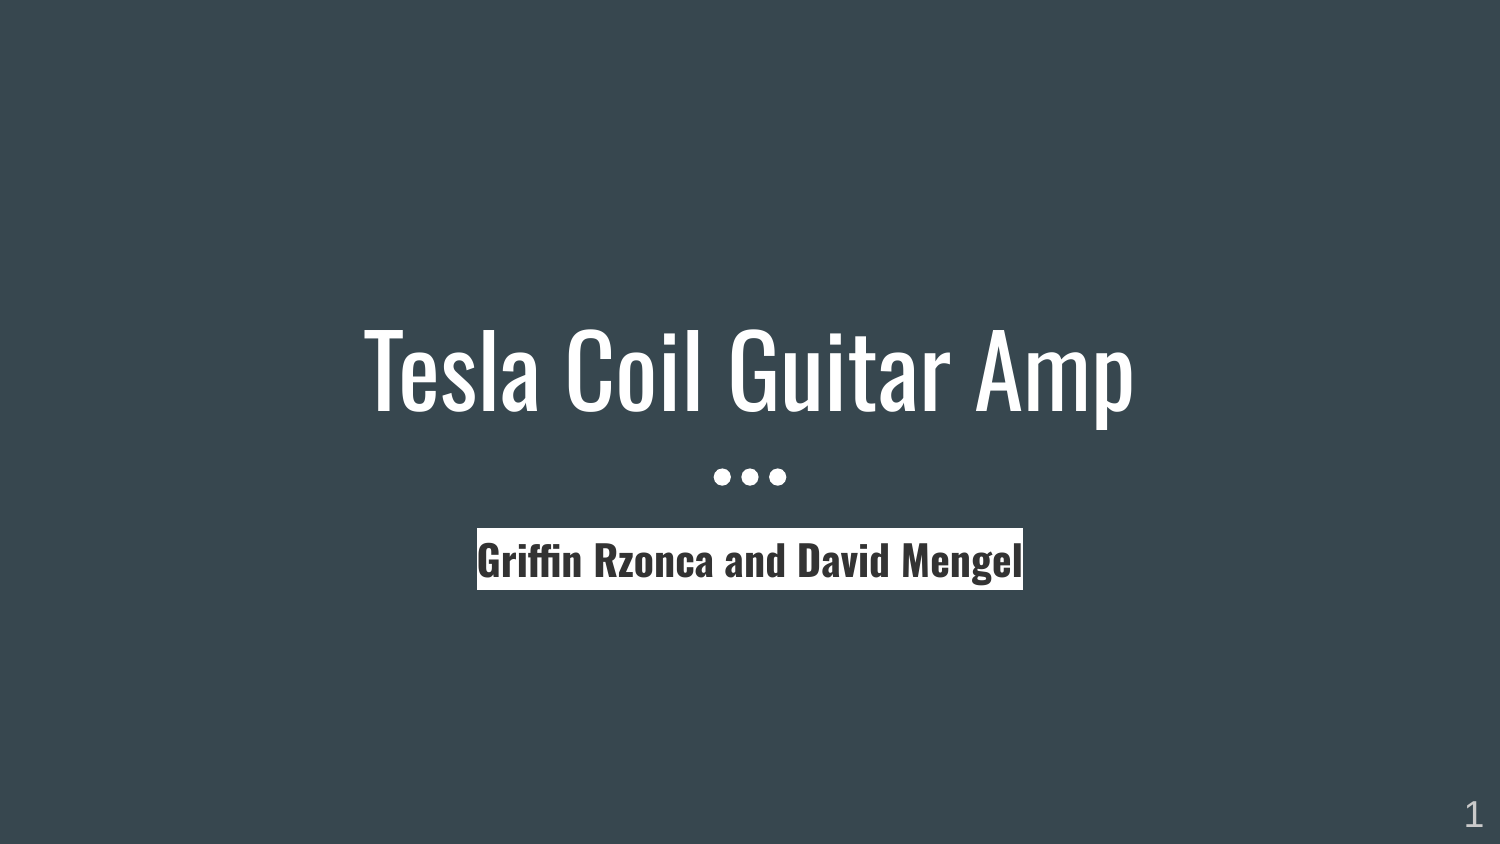

# Tesla Coil Guitar Amp
Griffin Rzonca and David Mengel
1